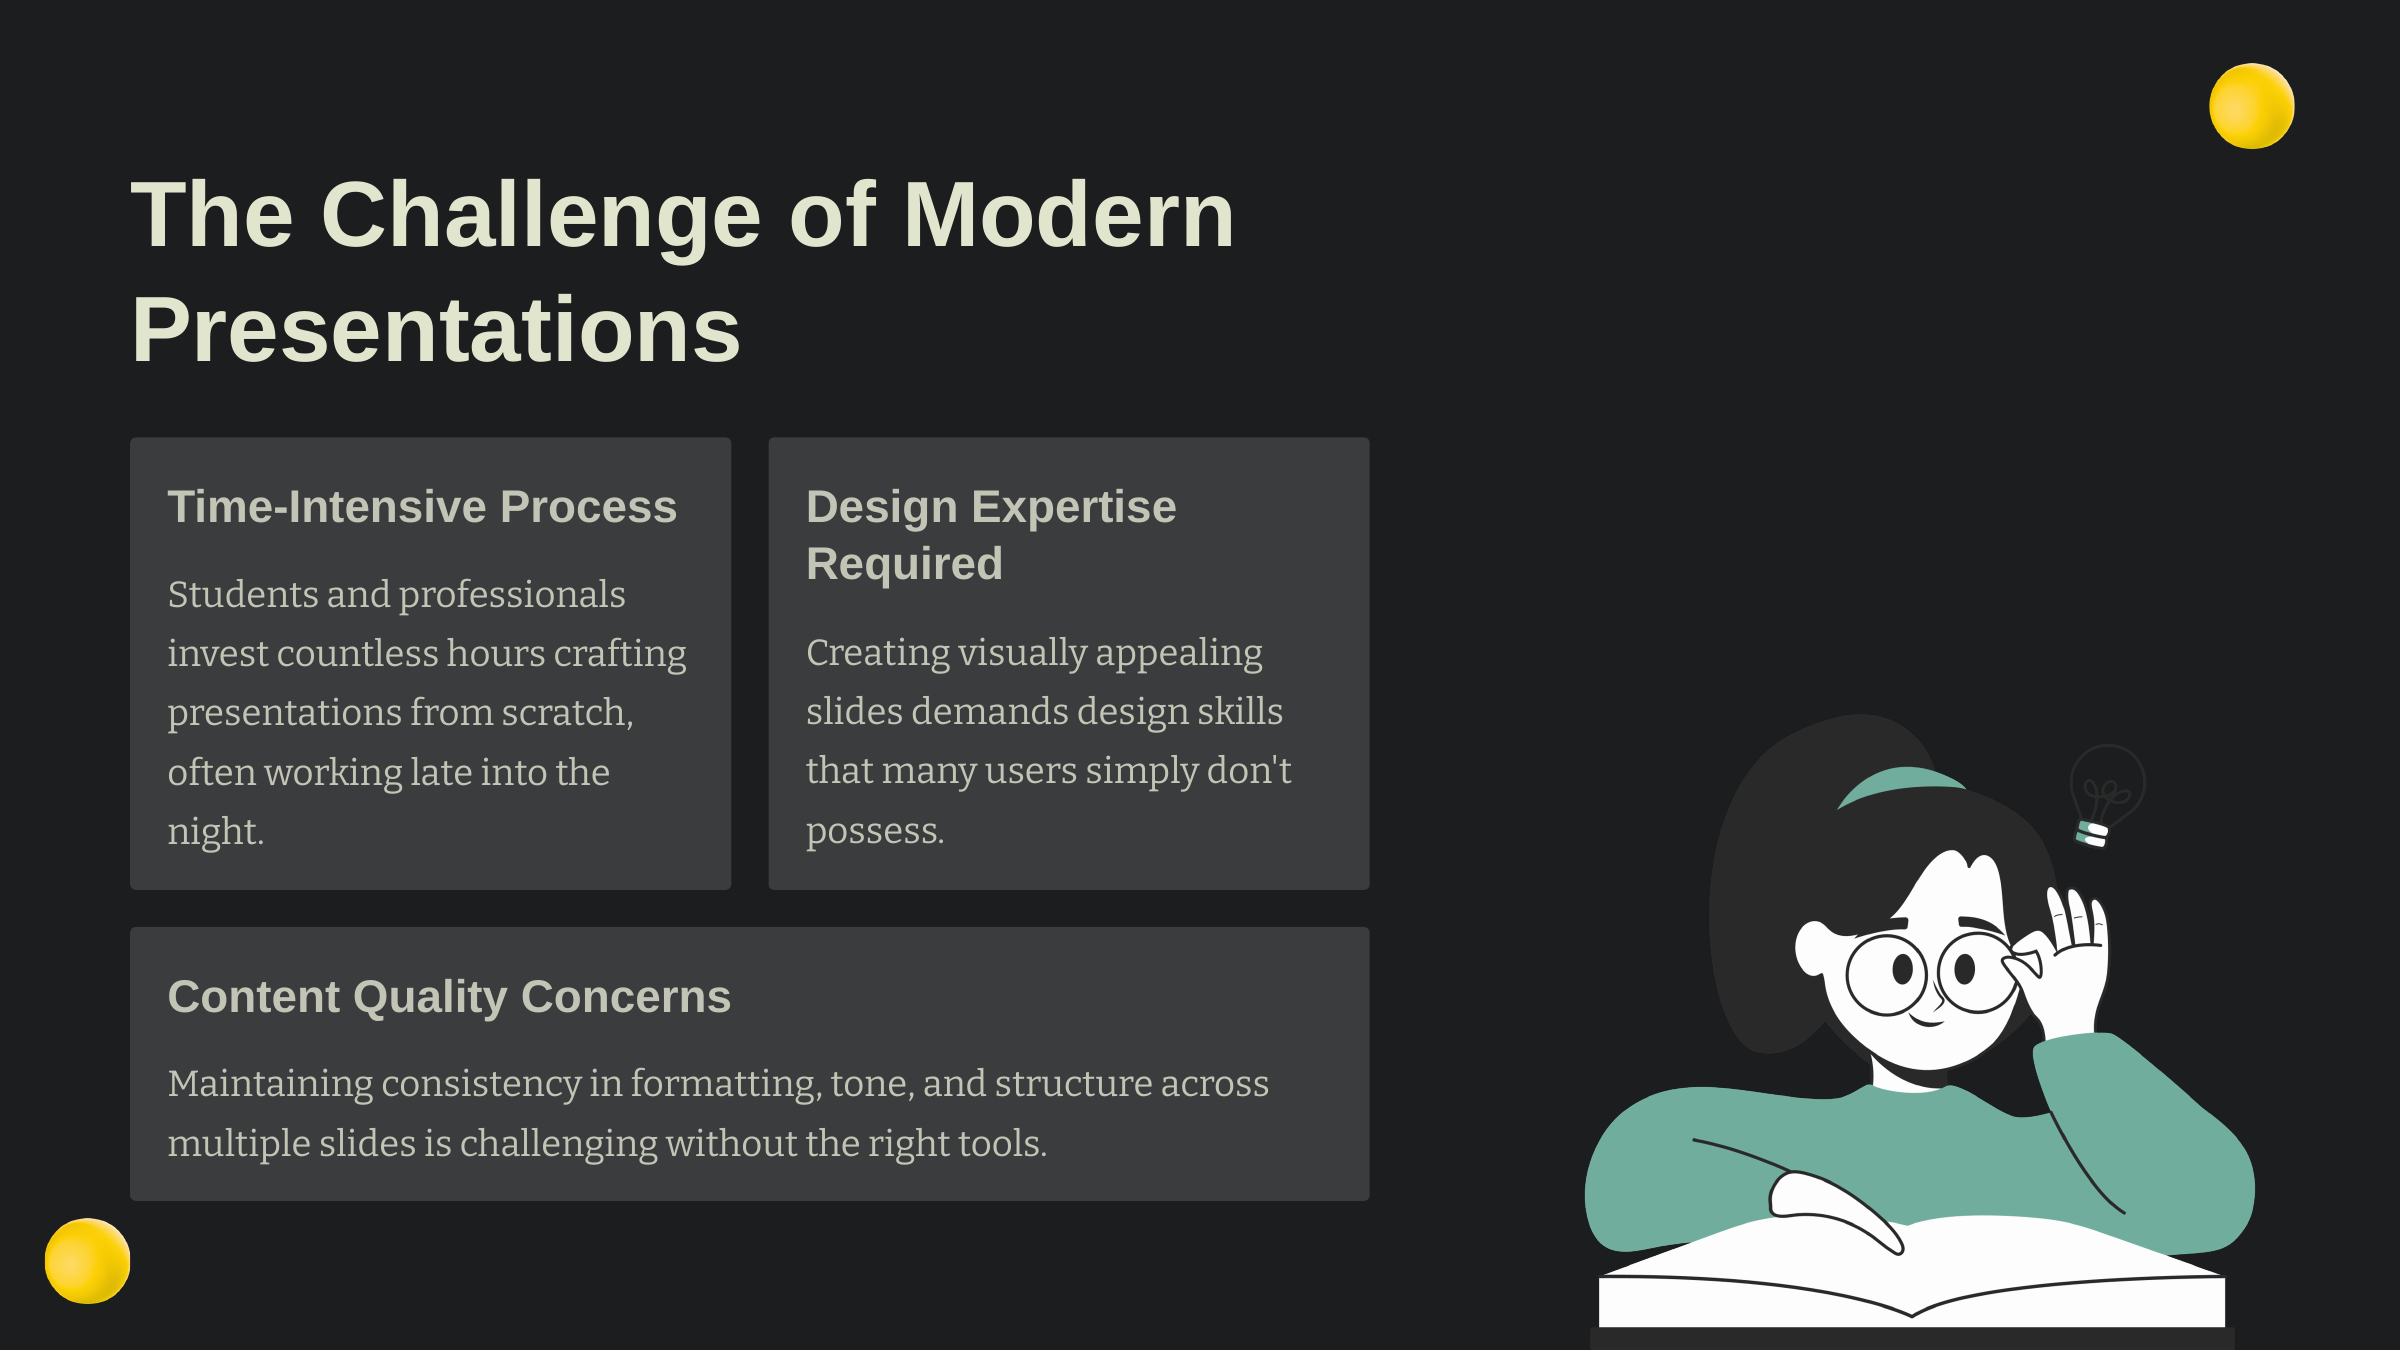

The Challenge of Modern Presentations

Time-Intensive Process
Design Expertise Required
Students and professionals invest countless hours crafting presentations from scratch, often working late into the night.
Creating visually appealing slides demands design skills that many users simply don't possess.

Content Quality Concerns
Maintaining consistency in formatting, tone, and structure across multiple slides is challenging without the right tools.